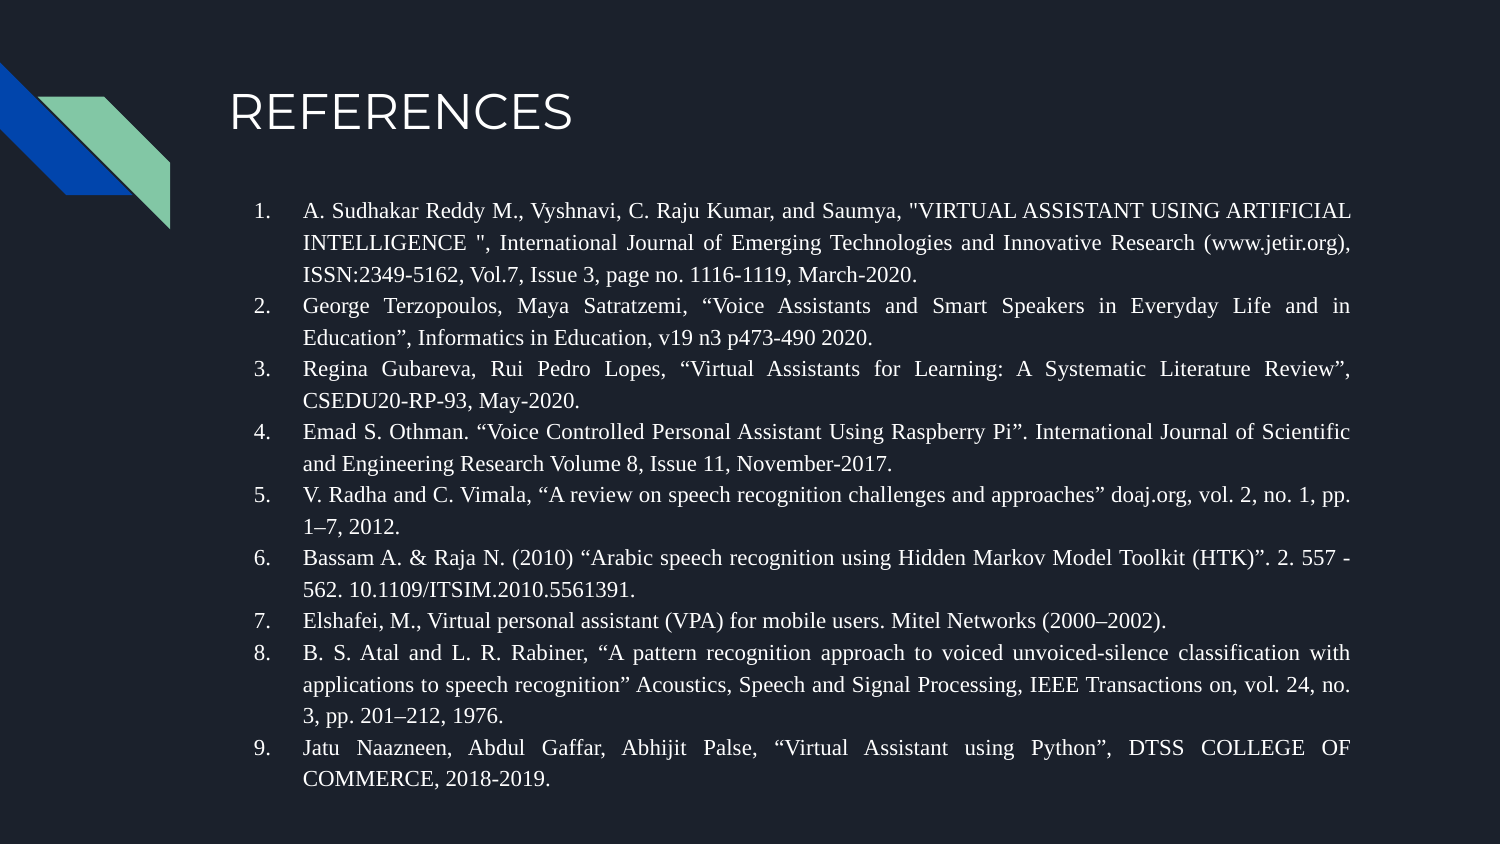

# REFERENCES
A. Sudhakar Reddy M., Vyshnavi, C. Raju Kumar, and Saumya, "VIRTUAL ASSISTANT USING ARTIFICIAL INTELLIGENCE ", International Journal of Emerging Technologies and Innovative Research (www.jetir.org), ISSN:2349-5162, Vol.7, Issue 3, page no. 1116-1119, March-2020.
George Terzopoulos, Maya Satratzemi, “Voice Assistants and Smart Speakers in Everyday Life and in Education”, Informatics in Education, v19 n3 p473-490 2020.
Regina Gubareva, Rui Pedro Lopes, “Virtual Assistants for Learning: A Systematic Literature Review”, CSEDU20-RP-93, May-2020.
Emad S. Othman. “Voice Controlled Personal Assistant Using Raspberry Pi”. International Journal of Scientific and Engineering Research Volume 8, Issue 11, November-2017.
V. Radha and C. Vimala, “A review on speech recognition challenges and approaches” doaj.org, vol. 2, no. 1, pp. 1–7, 2012.
Bassam A. & Raja N. (2010) “Arabic speech recognition using Hidden Markov Model Toolkit (HTK)”. 2. 557 - 562. 10.1109/ITSIM.2010.5561391.
Elshafei, M., Virtual personal assistant (VPA) for mobile users. Mitel Networks (2000–2002).
B. S. Atal and L. R. Rabiner, “A pattern recognition approach to voiced unvoiced-silence classification with applications to speech recognition” Acoustics, Speech and Signal Processing, IEEE Transactions on, vol. 24, no. 3, pp. 201–212, 1976.
Jatu Naazneen, Abdul Gaffar, Abhijit Palse, “Virtual Assistant using Python”, DTSS COLLEGE OF COMMERCE, 2018-2019.